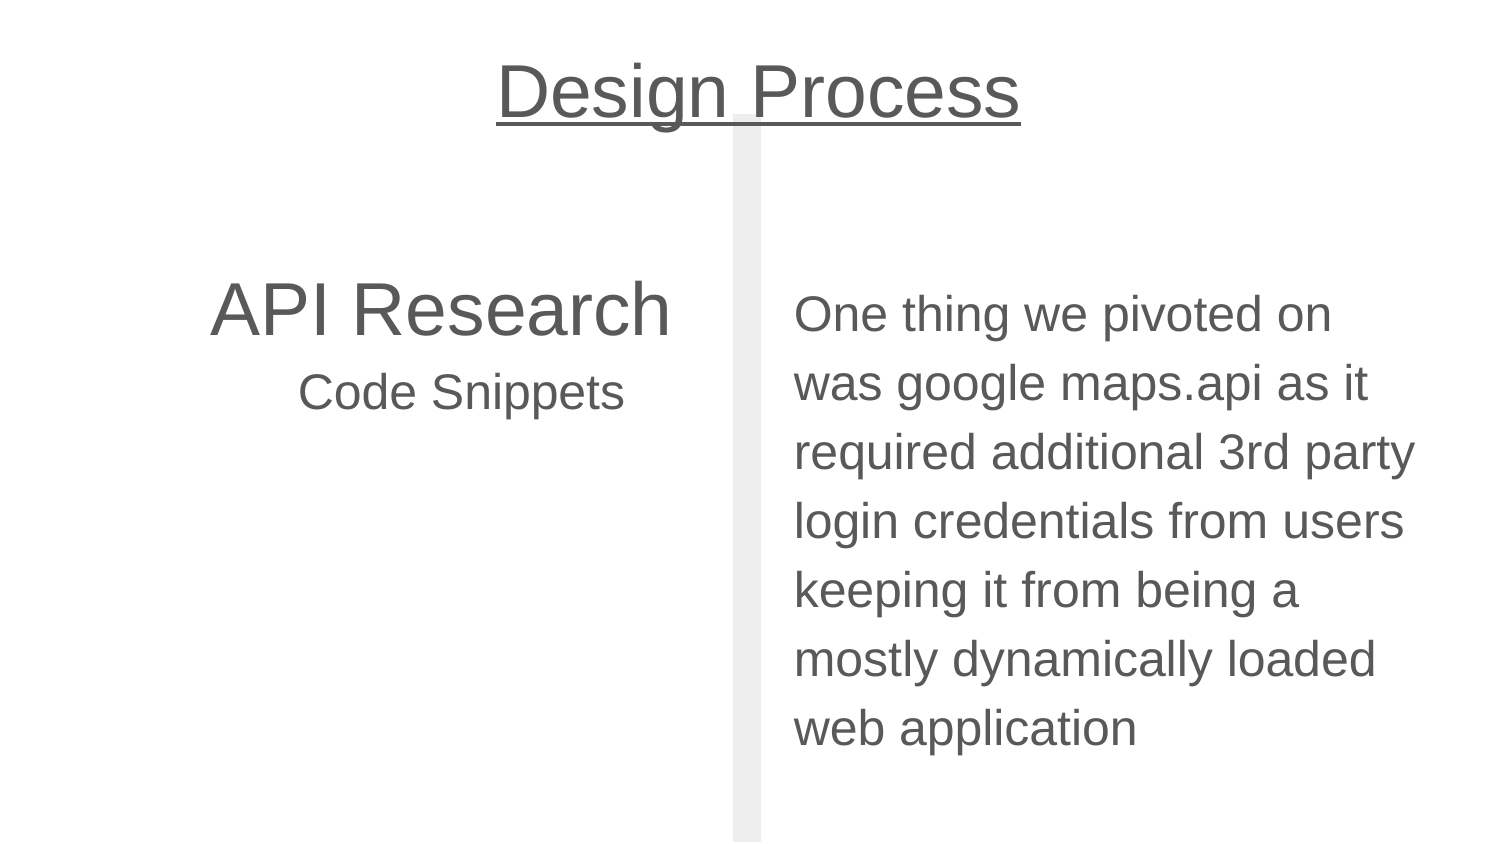

Design Process

API Research
Code Snippets

One thing we pivoted on was google maps.api as it required additional 3rd party login credentials from users keeping it from being a mostly dynamically loaded web application